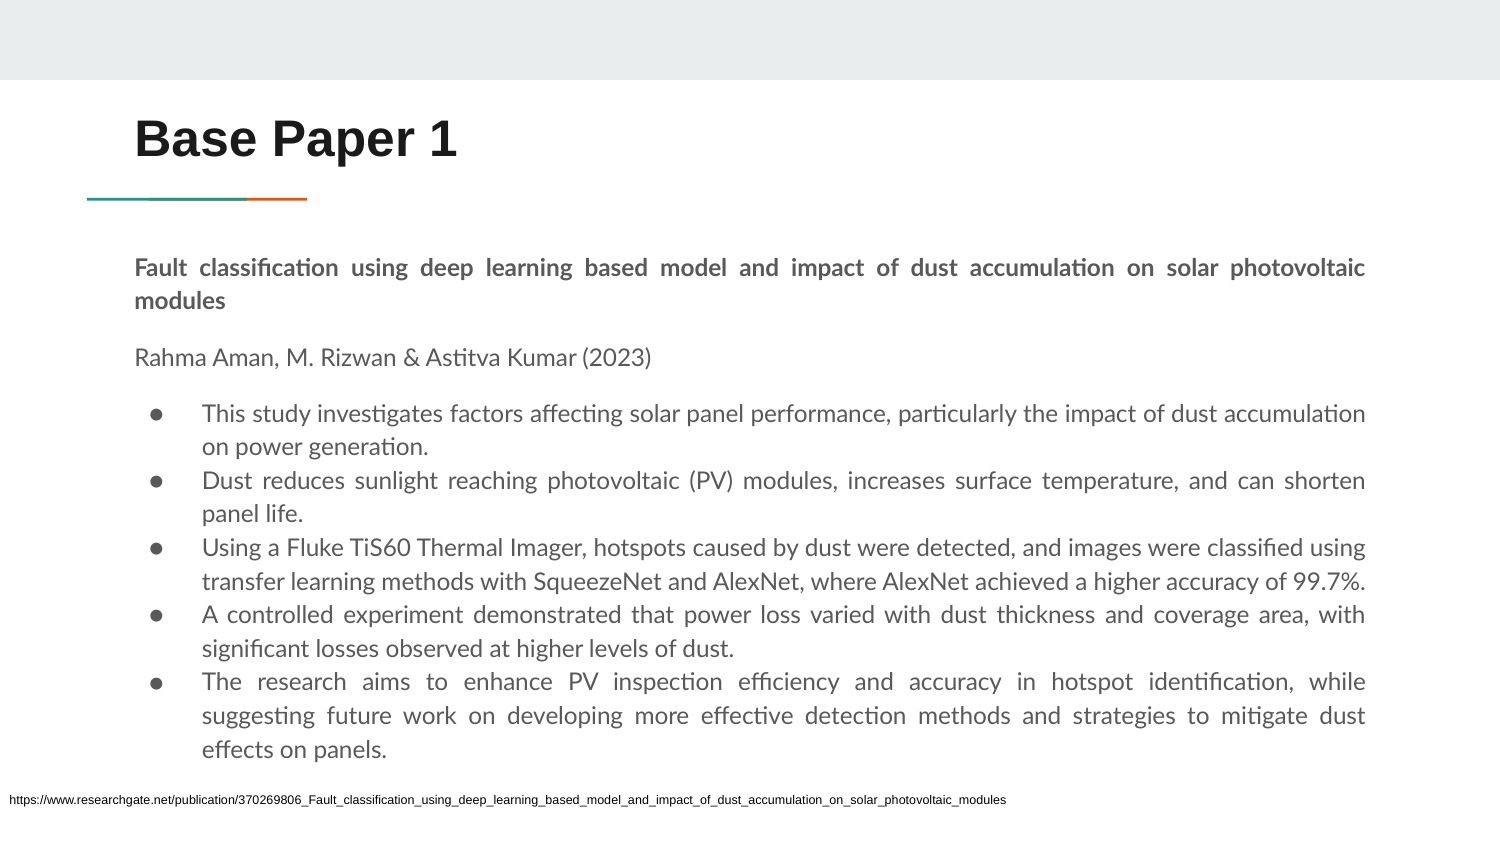

# Base Paper 1
Fault classification using deep learning based model and impact of dust accumulation on solar photovoltaic modules
Rahma Aman, M. Rizwan & Astitva Kumar (2023)
This study investigates factors affecting solar panel performance, particularly the impact of dust accumulation on power generation.
Dust reduces sunlight reaching photovoltaic (PV) modules, increases surface temperature, and can shorten panel life.
Using a Fluke TiS60 Thermal Imager, hotspots caused by dust were detected, and images were classified using transfer learning methods with SqueezeNet and AlexNet, where AlexNet achieved a higher accuracy of 99.7%.
A controlled experiment demonstrated that power loss varied with dust thickness and coverage area, with significant losses observed at higher levels of dust.
The research aims to enhance PV inspection efficiency and accuracy in hotspot identification, while suggesting future work on developing more effective detection methods and strategies to mitigate dust effects on panels.
https://www.researchgate.net/publication/370269806_Fault_classification_using_deep_learning_based_model_and_impact_of_dust_accumulation_on_solar_photovoltaic_modules